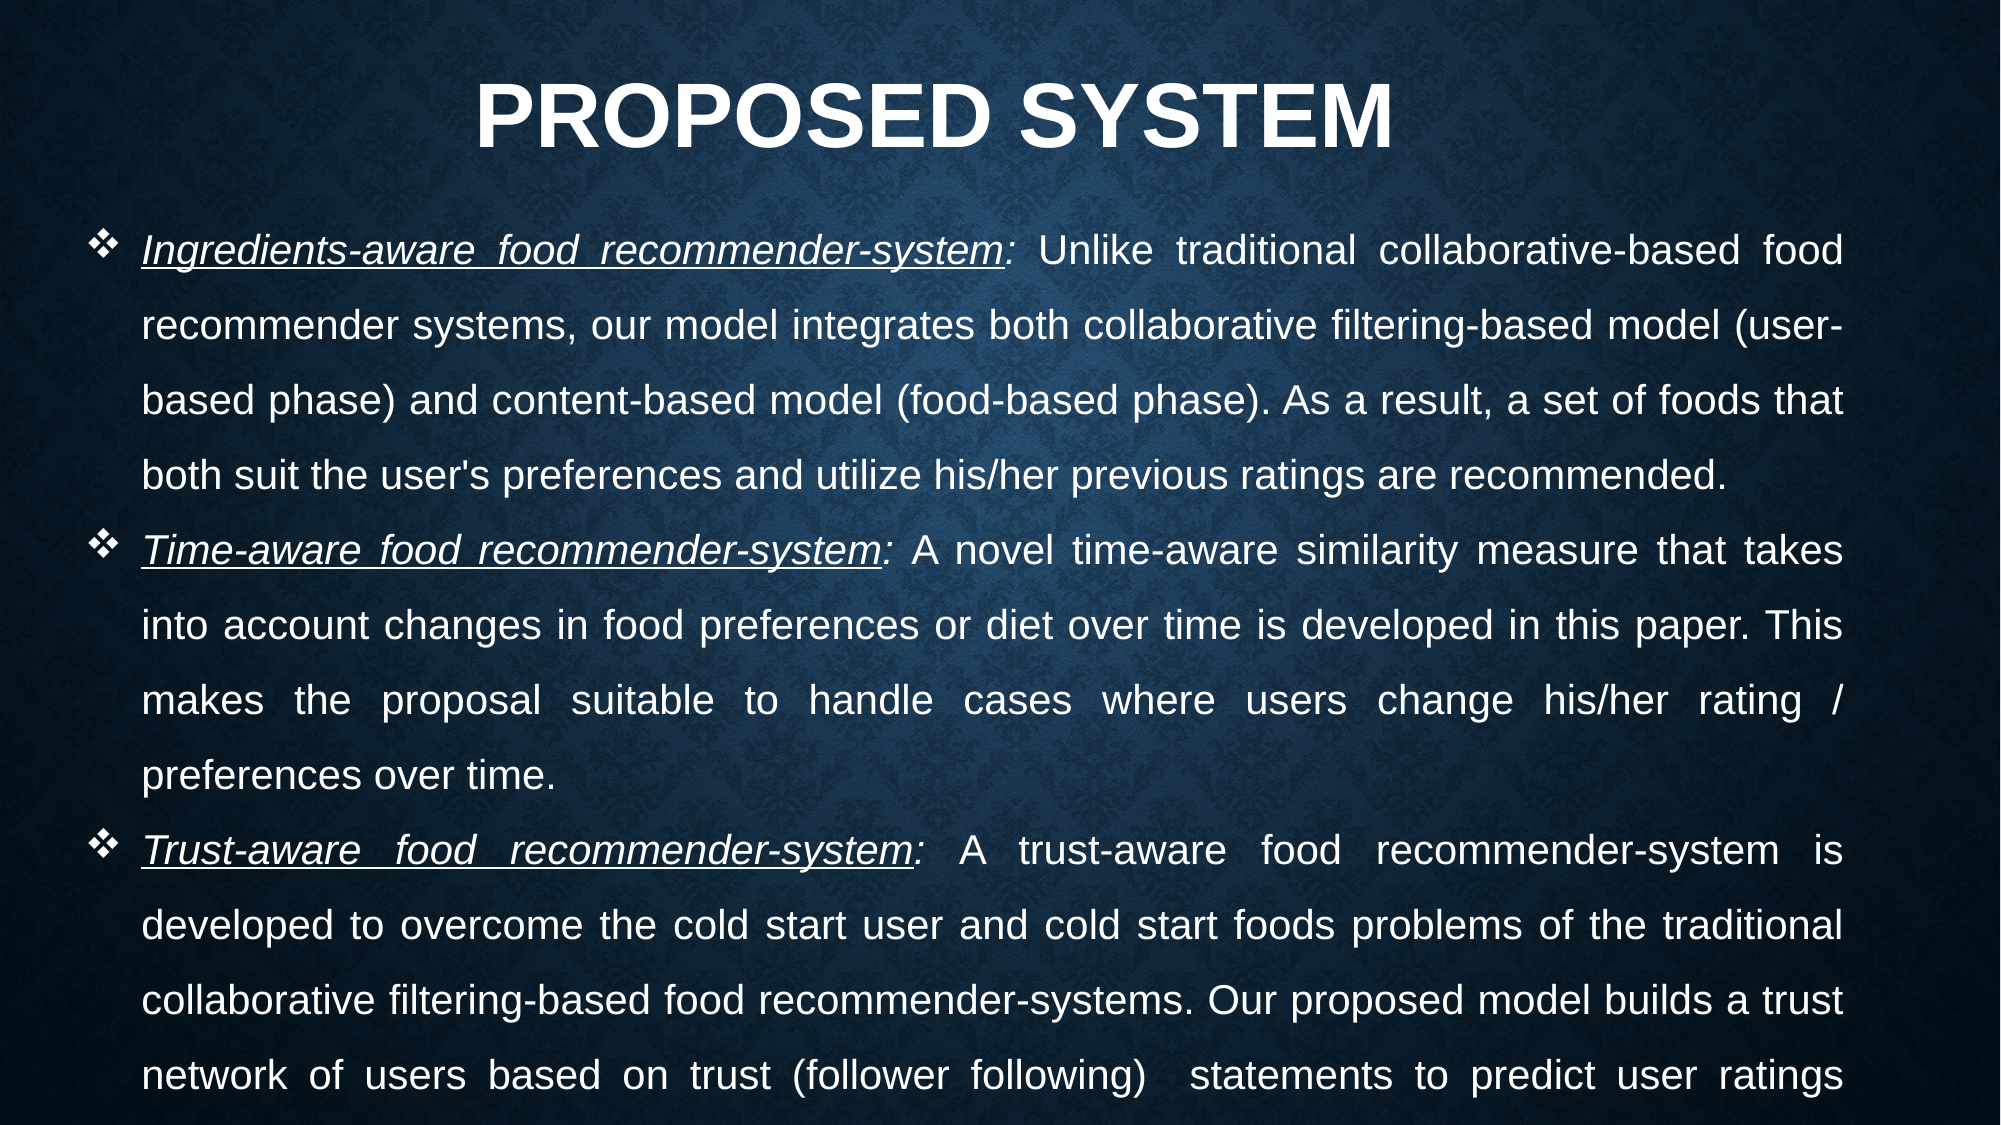

# PROPOSED SYSTEM
Ingredients-aware food recommender-system: Unlike traditional collaborative-based food recommender systems, our model integrates both collaborative filtering-based model (user-based phase) and content-based model (food-based phase). As a result, a set of foods that both suit the user's preferences and utilize his/her previous ratings are recommended.
Time-aware food recommender-system: A novel time-aware similarity measure that takes into account changes in food preferences or diet over time is developed in this paper. This makes the proposal suitable to handle cases where users change his/her rating / preferences over time.
Trust-aware food recommender-system: A trust-aware food recommender-system is developed to overcome the cold start user and cold start foods problems of the traditional collaborative filtering-based food recommender-systems. Our proposed model builds a trust network of users based on trust (follower following)  statements to predict user ratings efficiently.